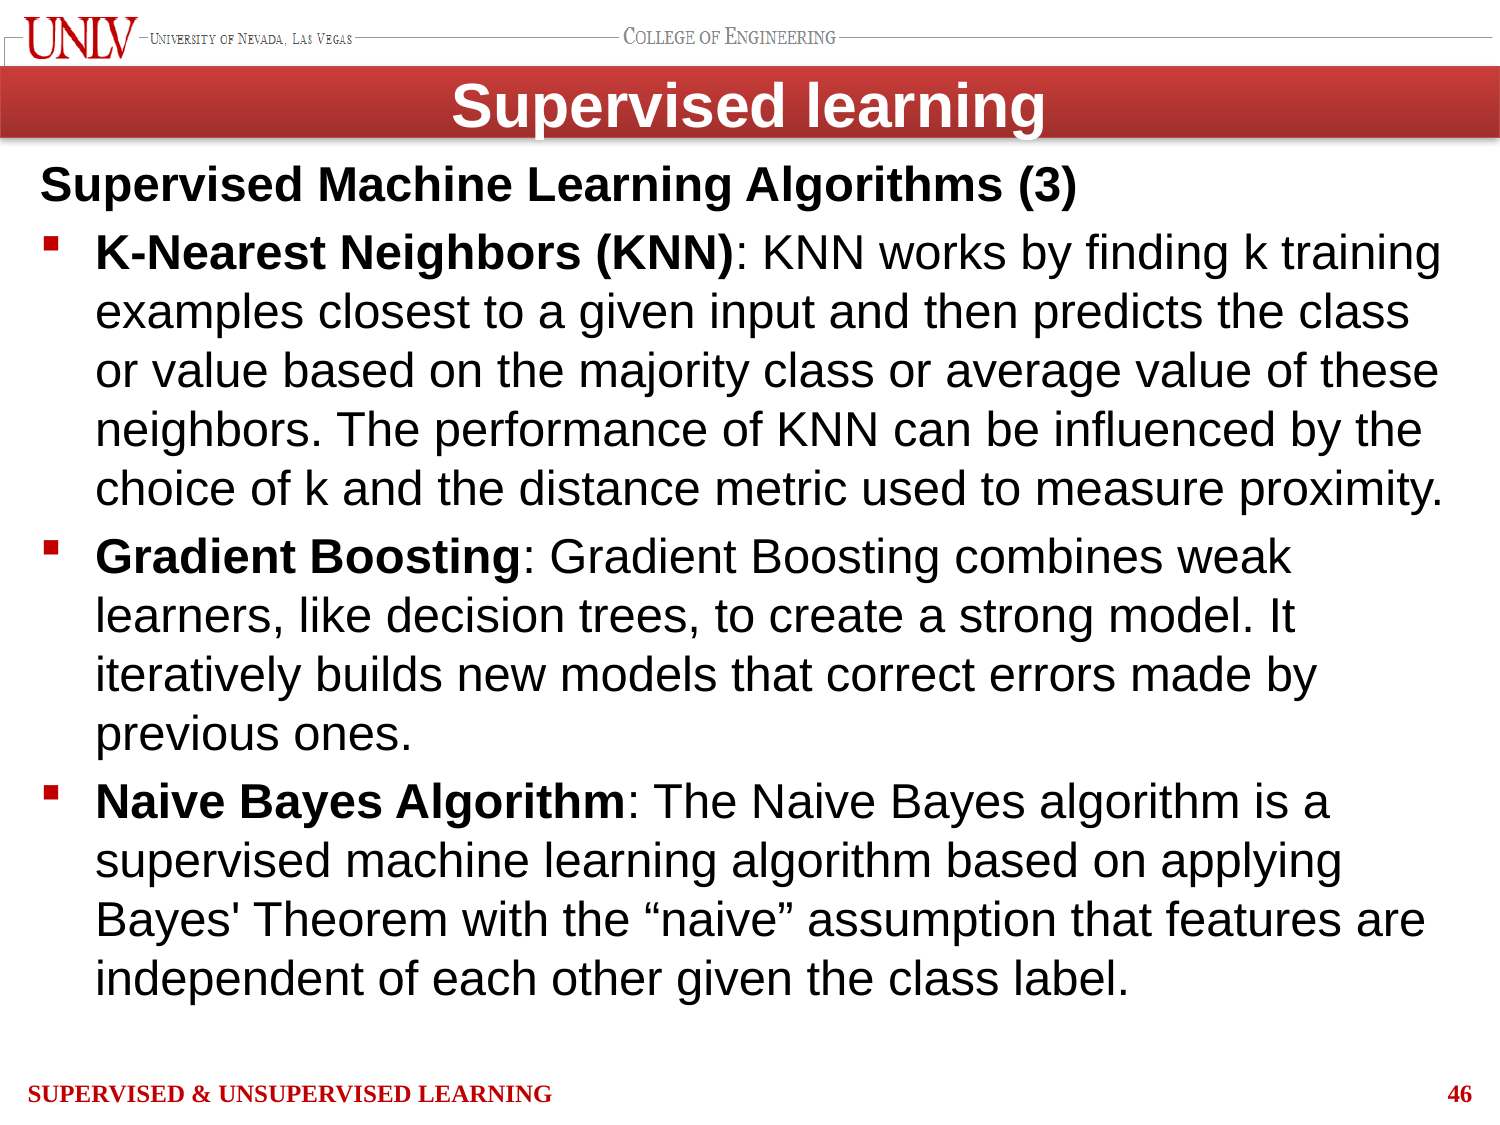

# Supervised learning
Supervised Machine Learning Algorithms (3)
K-Nearest Neighbors (KNN): KNN works by finding k training examples closest to a given input and then predicts the class or value based on the majority class or average value of these neighbors. The performance of KNN can be influenced by the choice of k and the distance metric used to measure proximity.
Gradient Boosting: Gradient Boosting combines weak learners, like decision trees, to create a strong model. It iteratively builds new models that correct errors made by previous ones.
Naive Bayes Algorithm: The Naive Bayes algorithm is a supervised machine learning algorithm based on applying Bayes' Theorem with the “naive” assumption that features are independent of each other given the class label.
Supervised & Unsupervised Learning
46